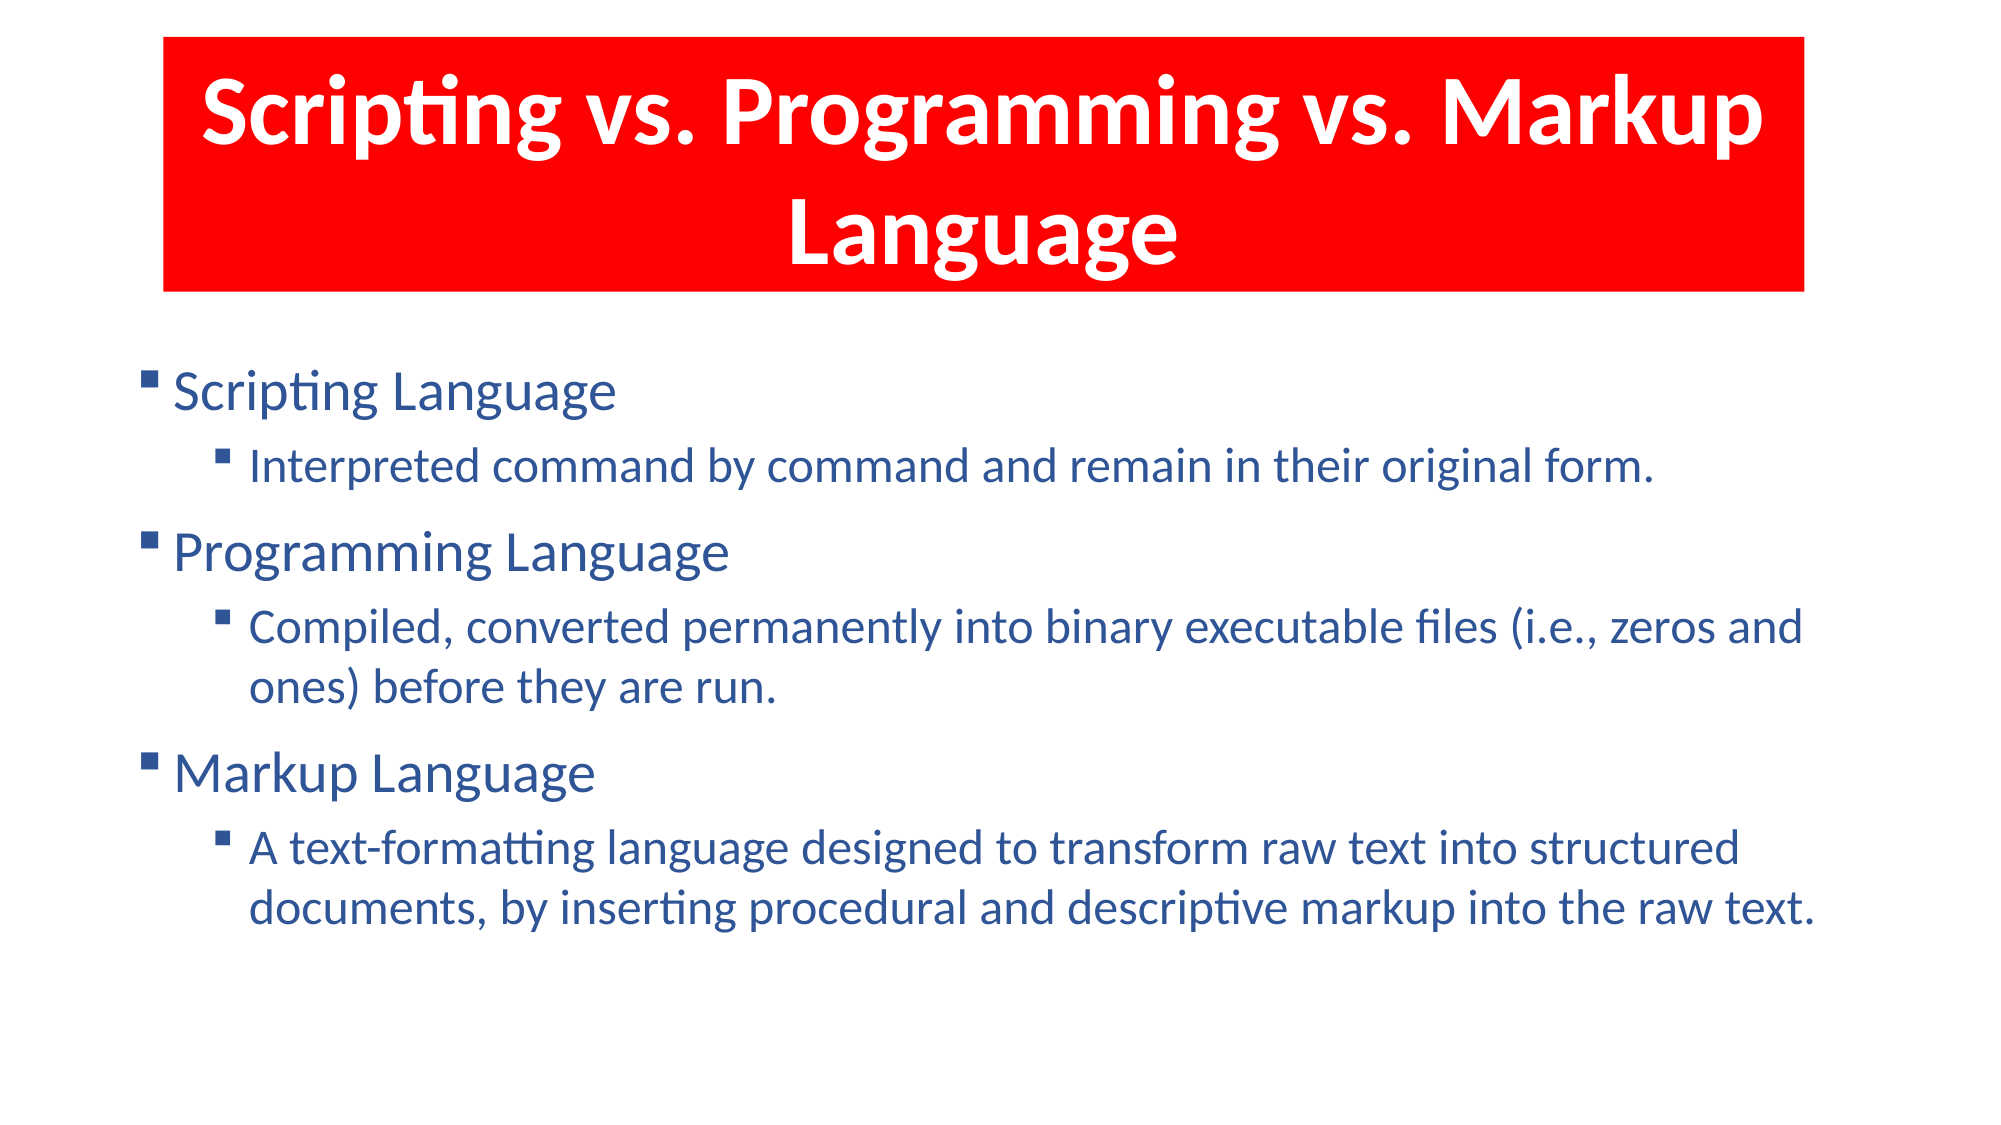

Scripting vs. Programming vs. Markup Language
Scripting Language
Interpreted command by command and remain in their original form.
Programming Language
Compiled, converted permanently into binary executable files (i.e., zeros and ones) before they are run.
Markup Language
A text-formatting language designed to transform raw text into structured documents, by inserting procedural and descriptive markup into the raw text.